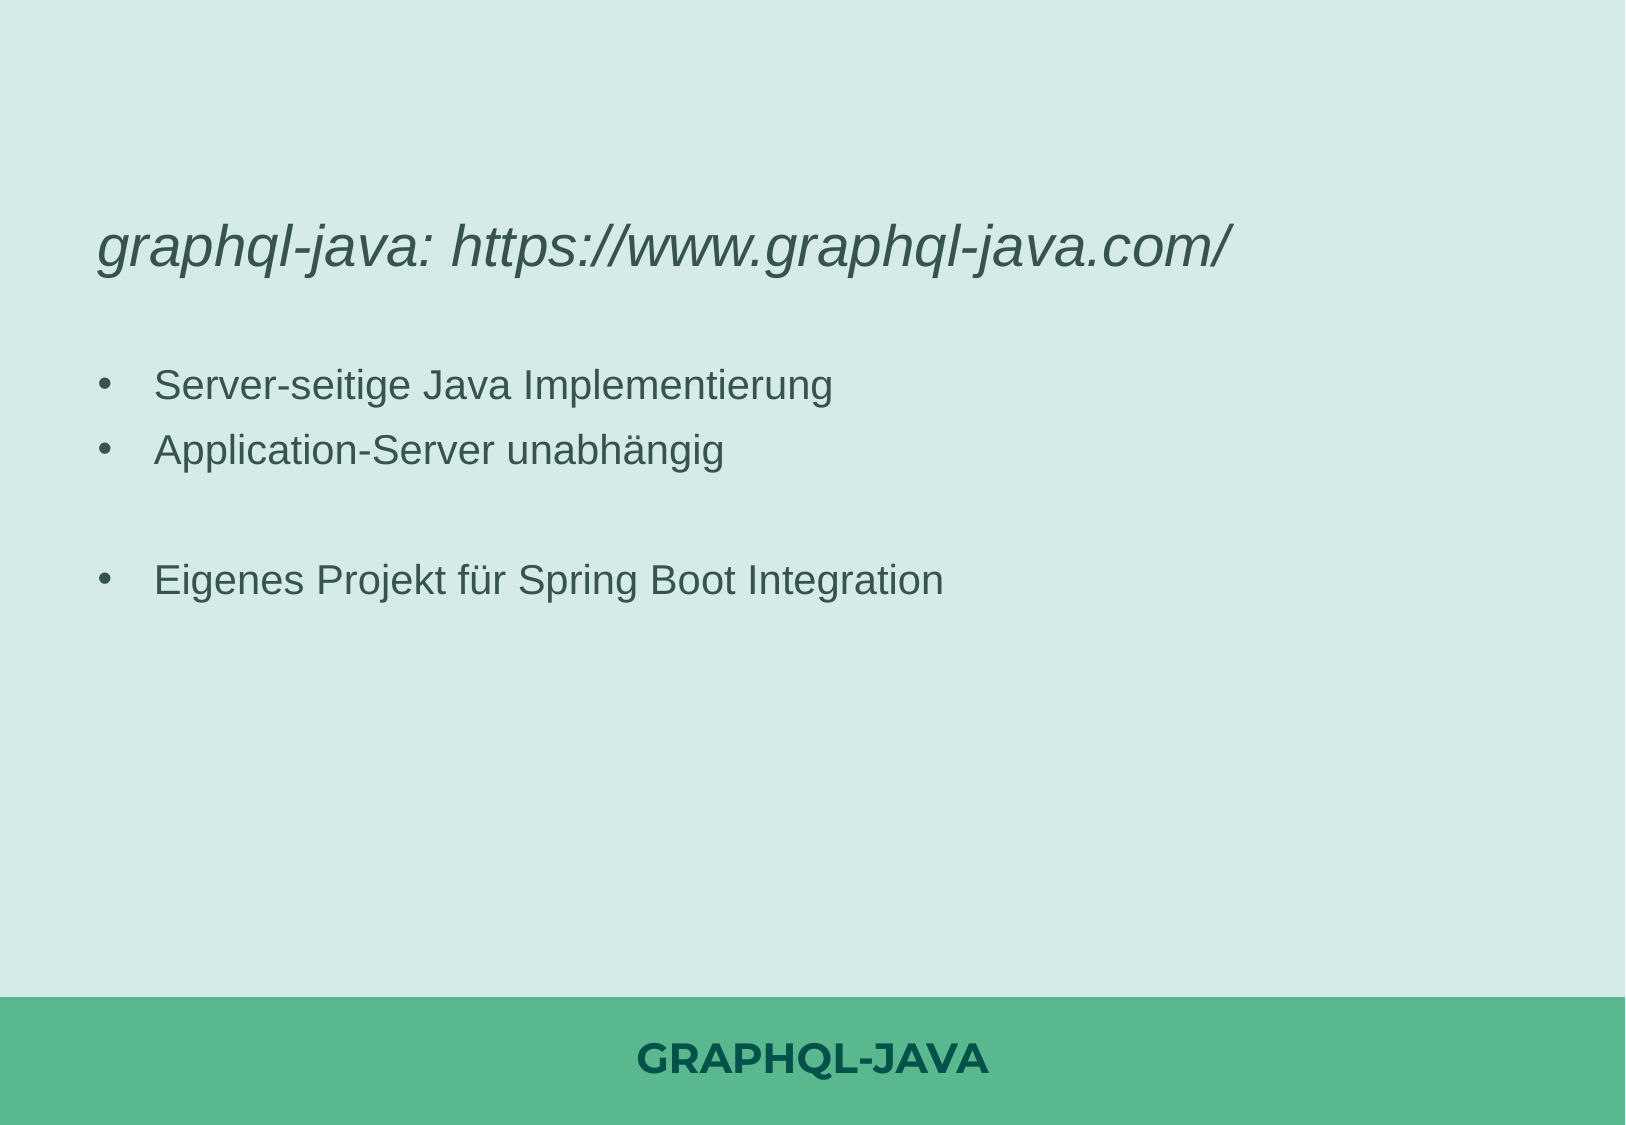

graphql-java: https://www.graphql-java.com/

Server-seitige Java Implementierung
Application-Server unabhängig

Eigenes Projekt für Spring Boot Integration

# GraphQL-java